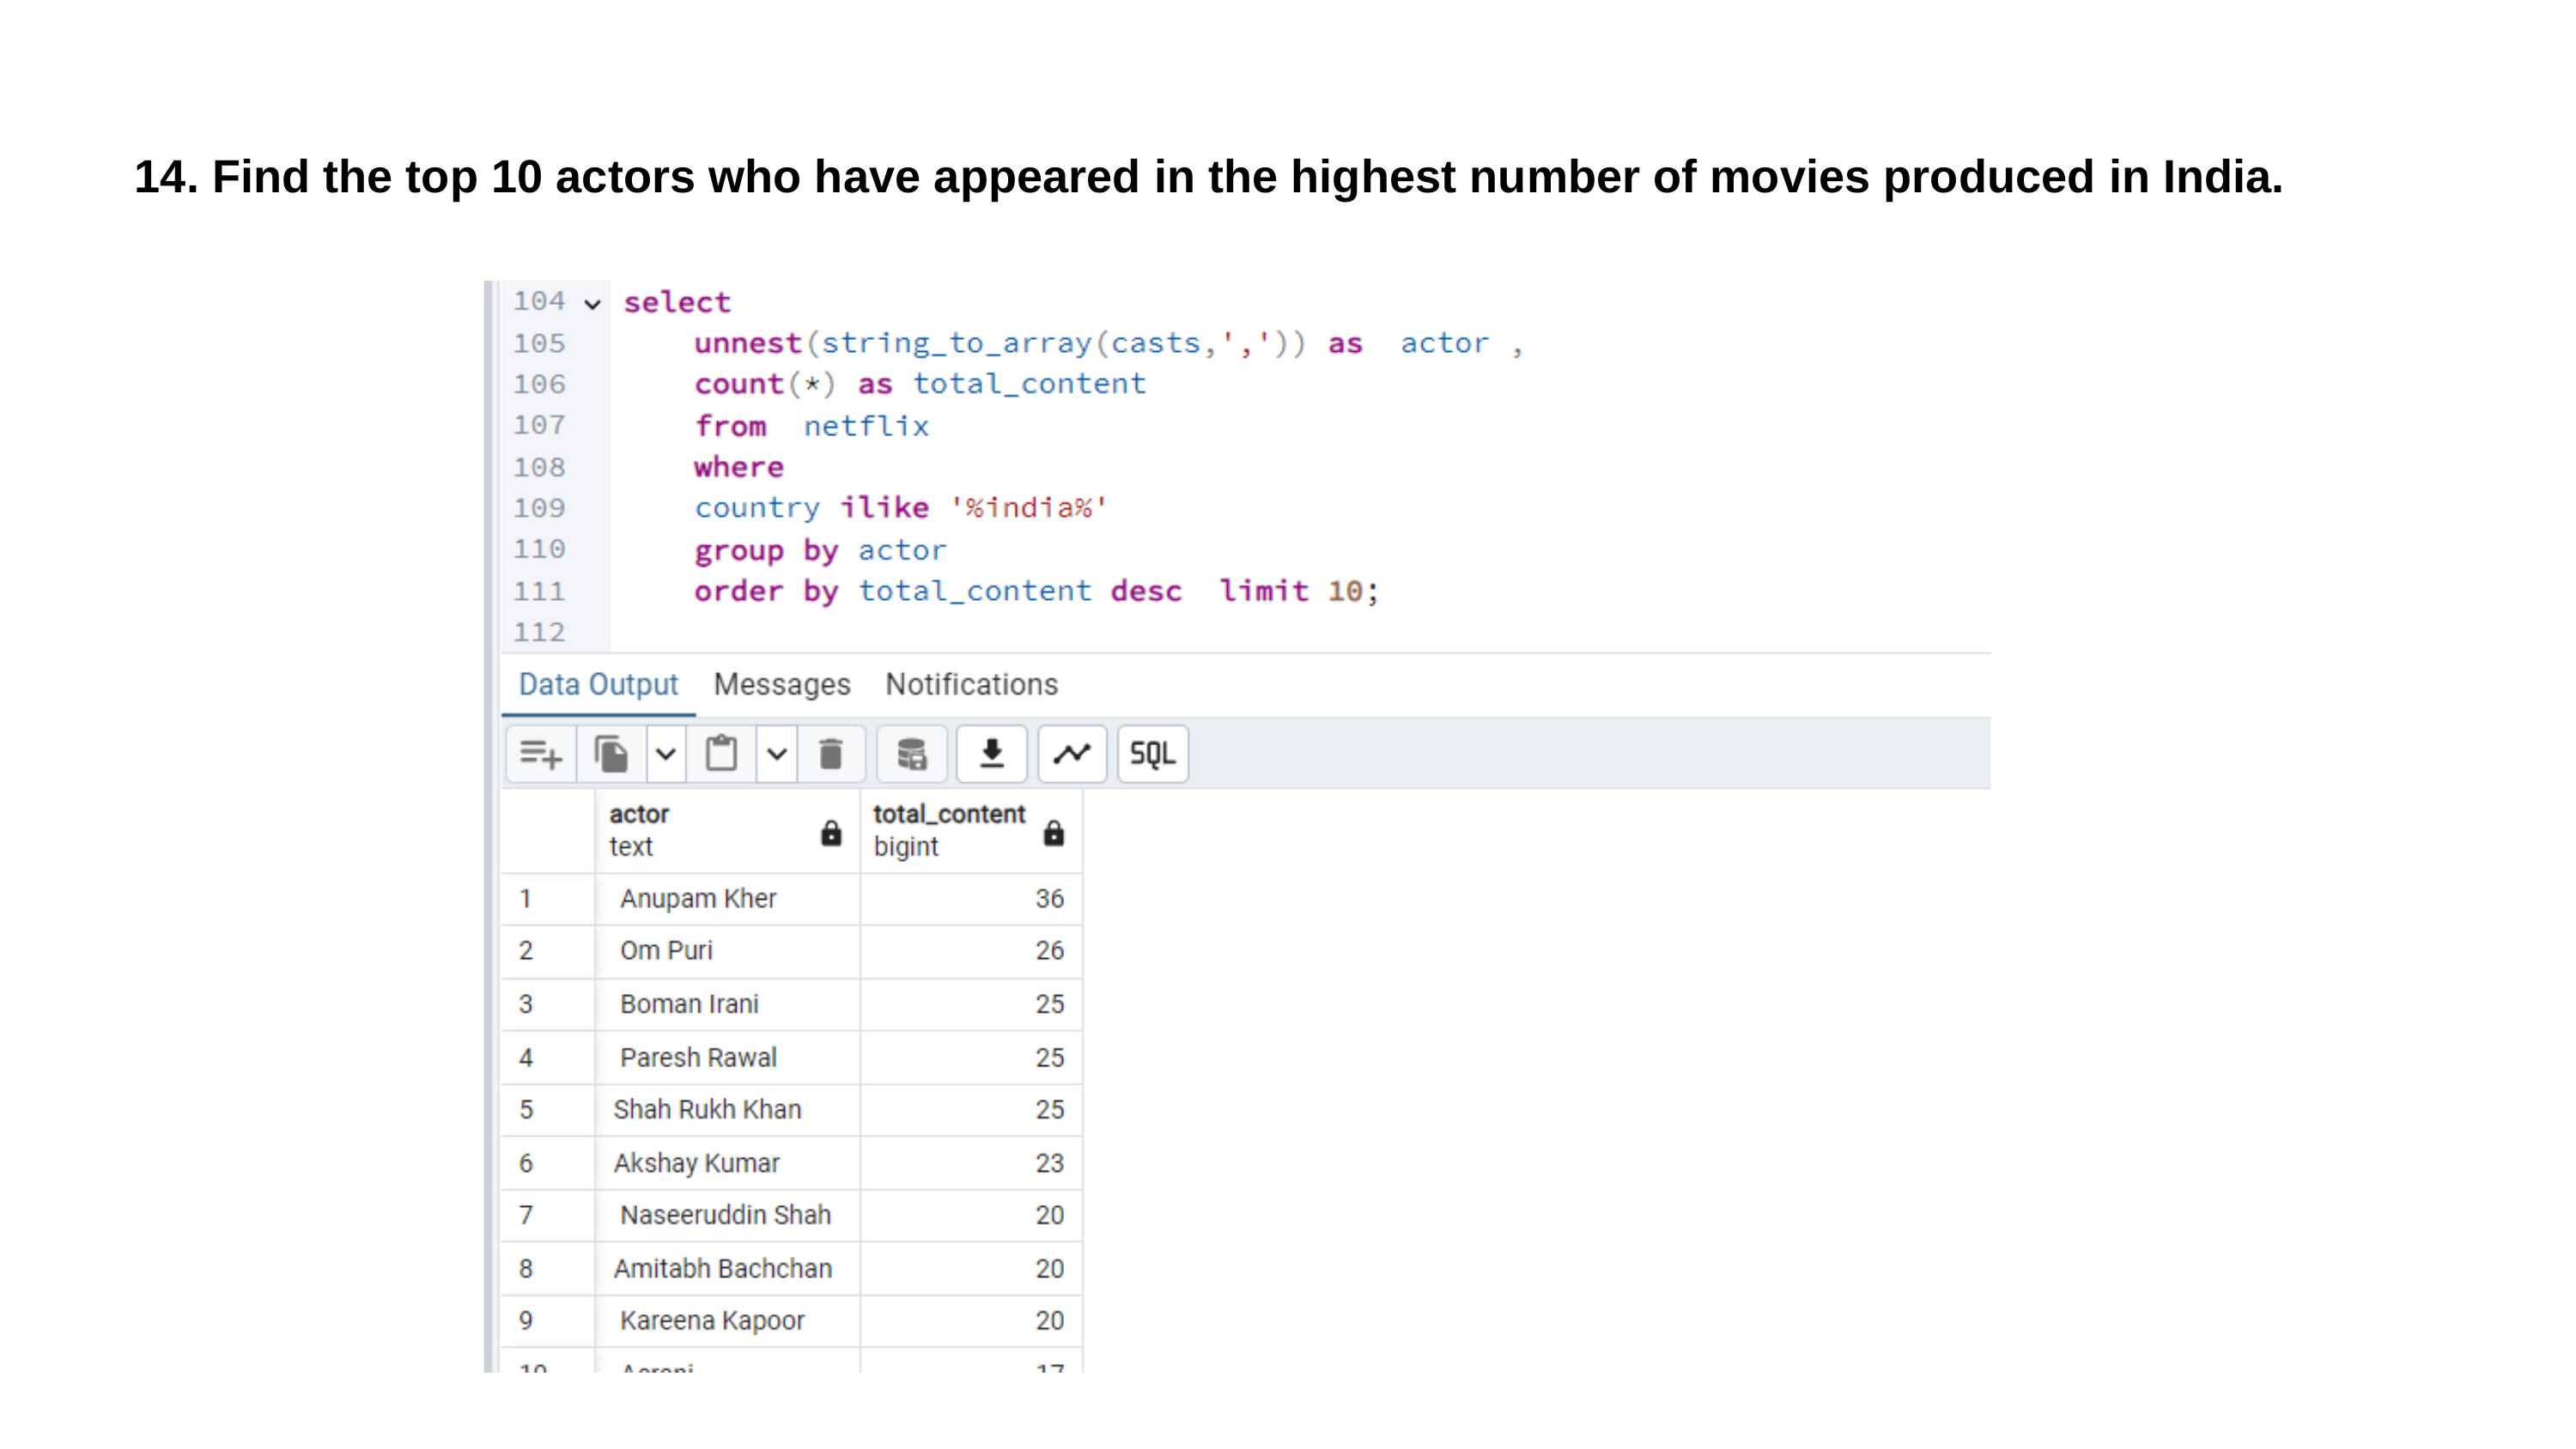

14. Find the top 10 actors who have appeared in the highest number of movies produced in India.